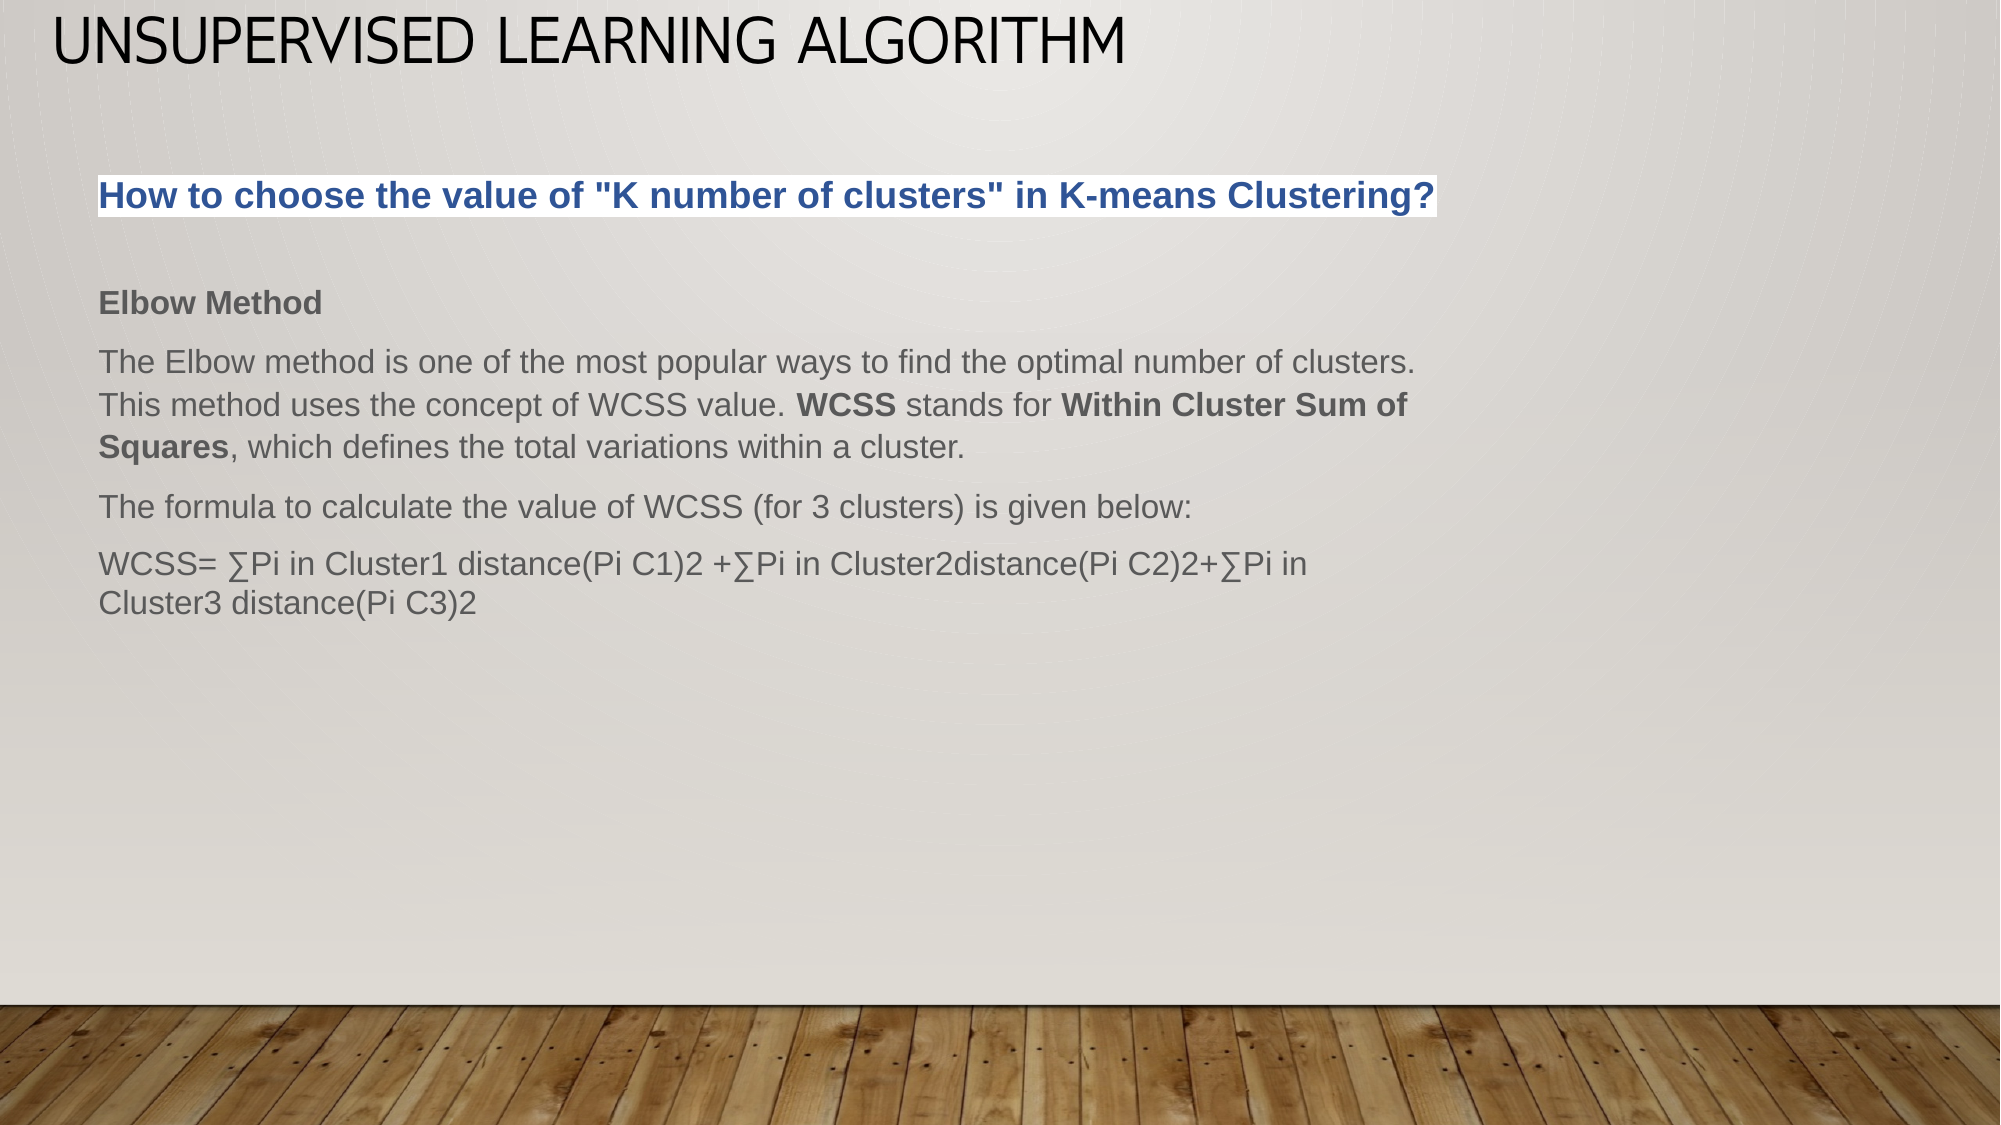

# Unsupervised Learning Algorithm
How to choose the value of "K number of clusters" in K-means Clustering?
Elbow Method
The Elbow method is one of the most popular ways to find the optimal number of clusters. This method uses the concept of WCSS value. WCSS stands for Within Cluster Sum of Squares, which defines the total variations within a cluster.
The formula to calculate the value of WCSS (for 3 clusters) is given below:
WCSS= ∑Pi in Cluster1 distance(Pi C1)2 +∑Pi in Cluster2distance(Pi C2)2+∑Pi in Cluster3 distance(Pi C3)2